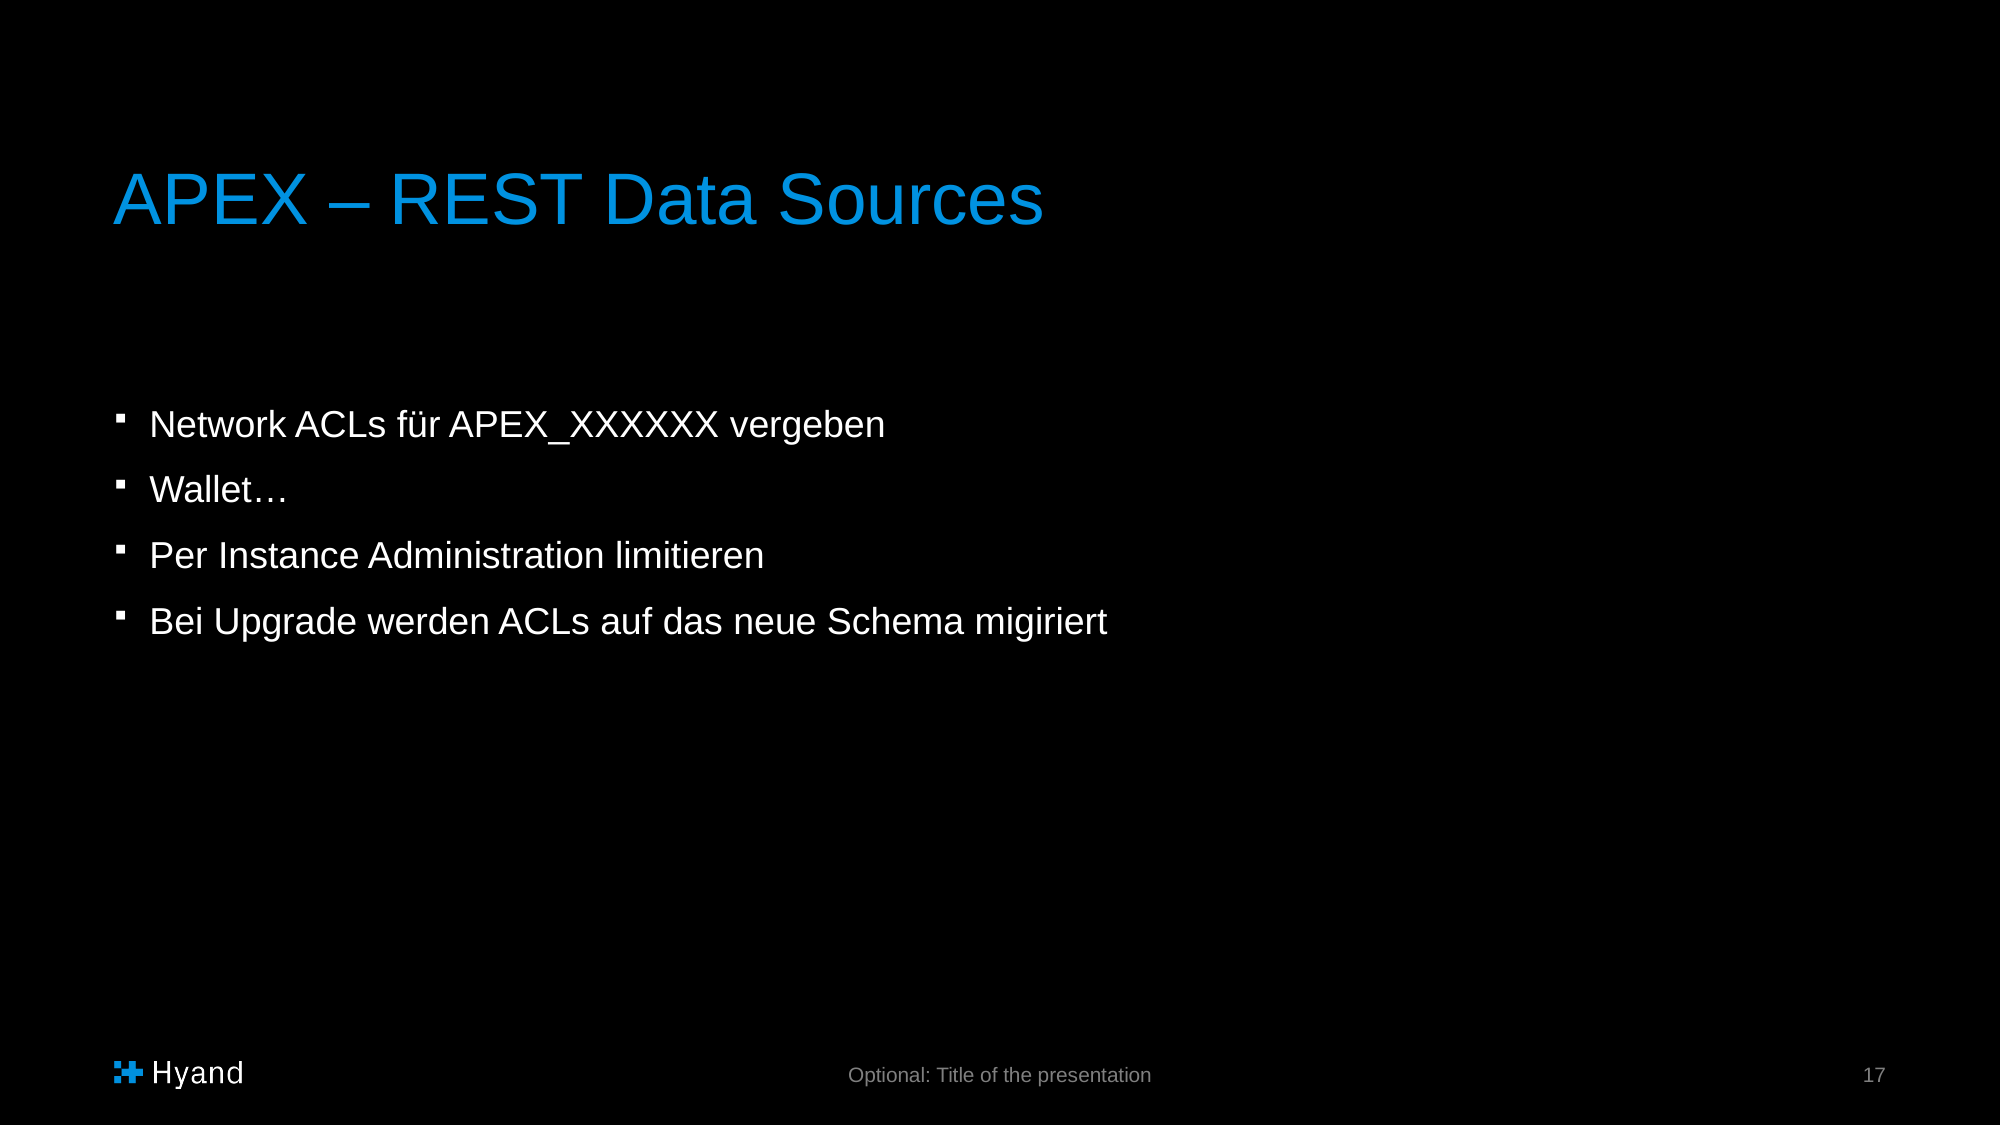

# APEX – REST Data Sources
Network ACLs für APEX_XXXXXX vergeben
Wallet…
Per Instance Administration limitieren
Bei Upgrade werden ACLs auf das neue Schema migiriert
Optional: Title of the presentation
17